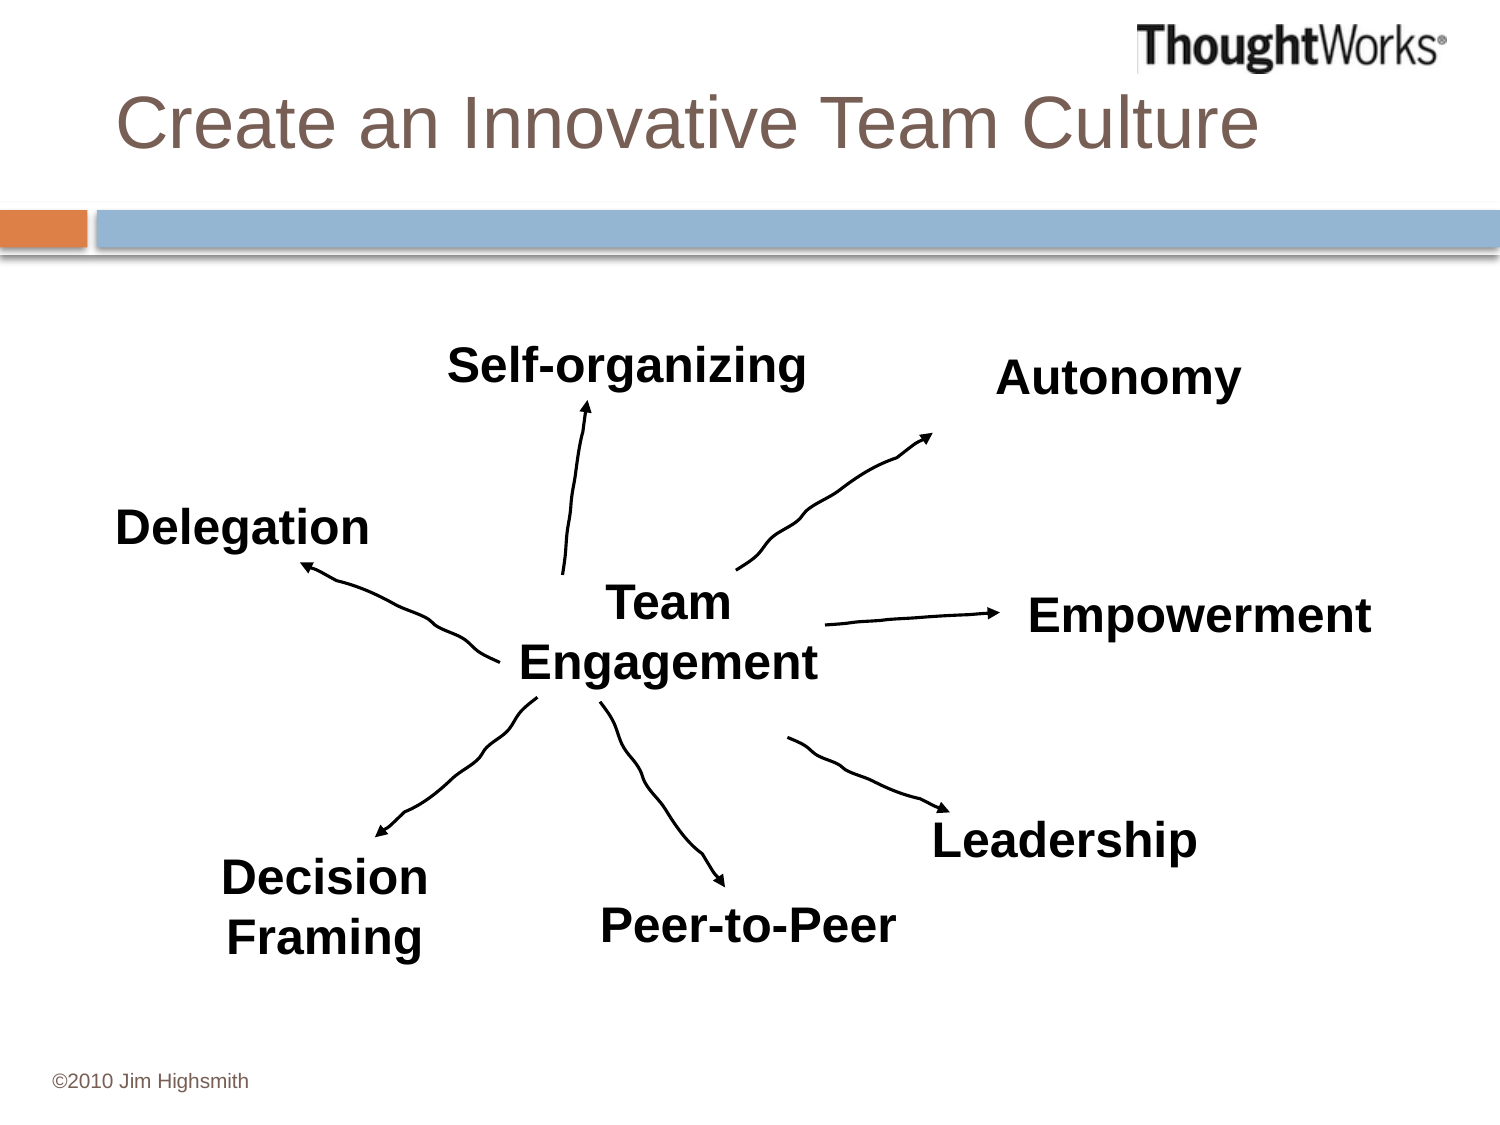

# Create an Innovative Team Culture
Self-organizing
Autonomy

Delegation

Team
Engagement
Empowerment

Leadership
Decision
Framing
Peer-to-Peer
©2010 Jim Highsmith
73